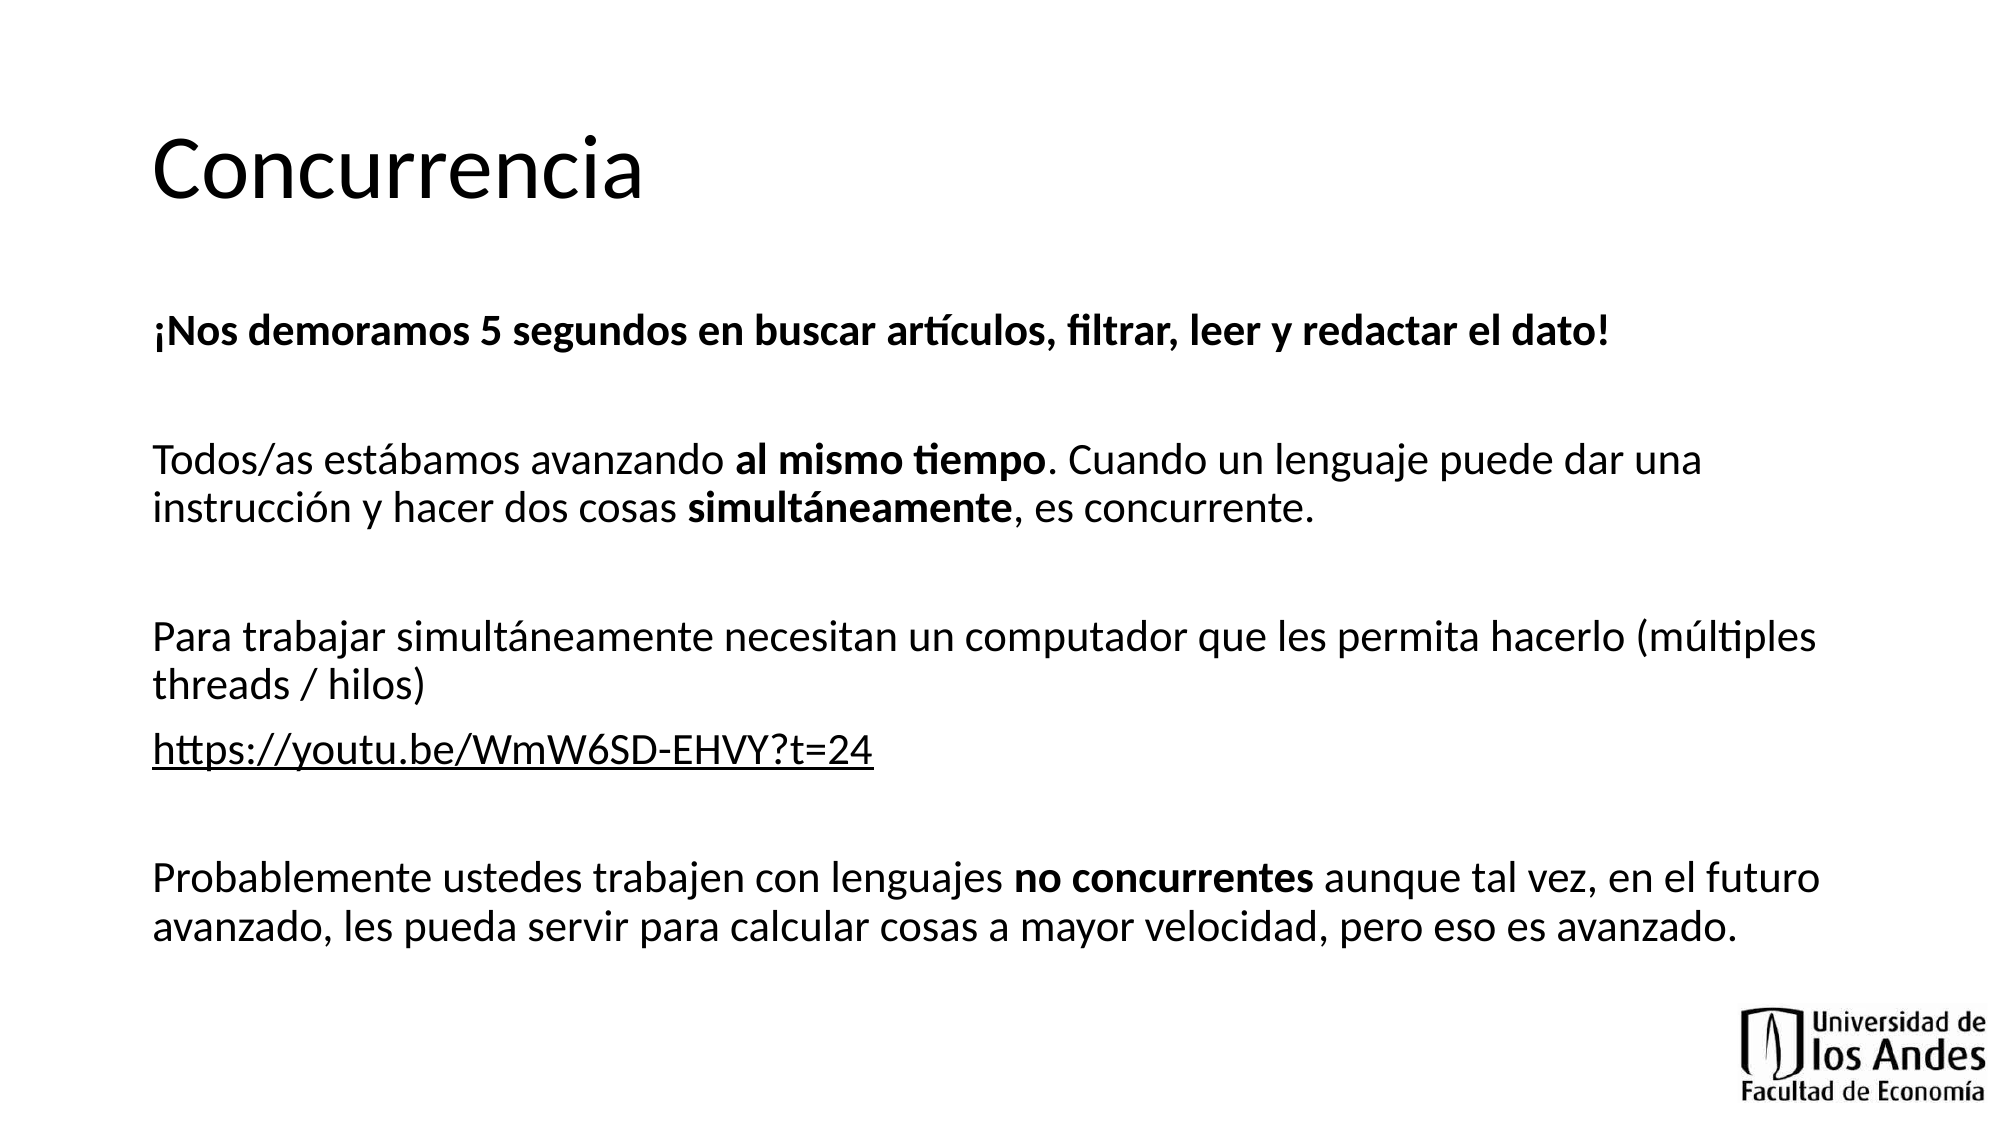

# Concurrencia
¡Nos demoramos 5 segundos en buscar artículos, filtrar, leer y redactar el dato!

Todos/as estábamos avanzando al mismo tiempo. Cuando un lenguaje puede dar una instrucción y hacer dos cosas simultáneamente, es concurrente.

Para trabajar simultáneamente necesitan un computador que les permita hacerlo (múltiples threads / hilos)
https://youtu.be/WmW6SD-EHVY?t=24

Probablemente ustedes trabajen con lenguajes no concurrentes aunque tal vez, en el futuro avanzado, les pueda servir para calcular cosas a mayor velocidad, pero eso es avanzado.